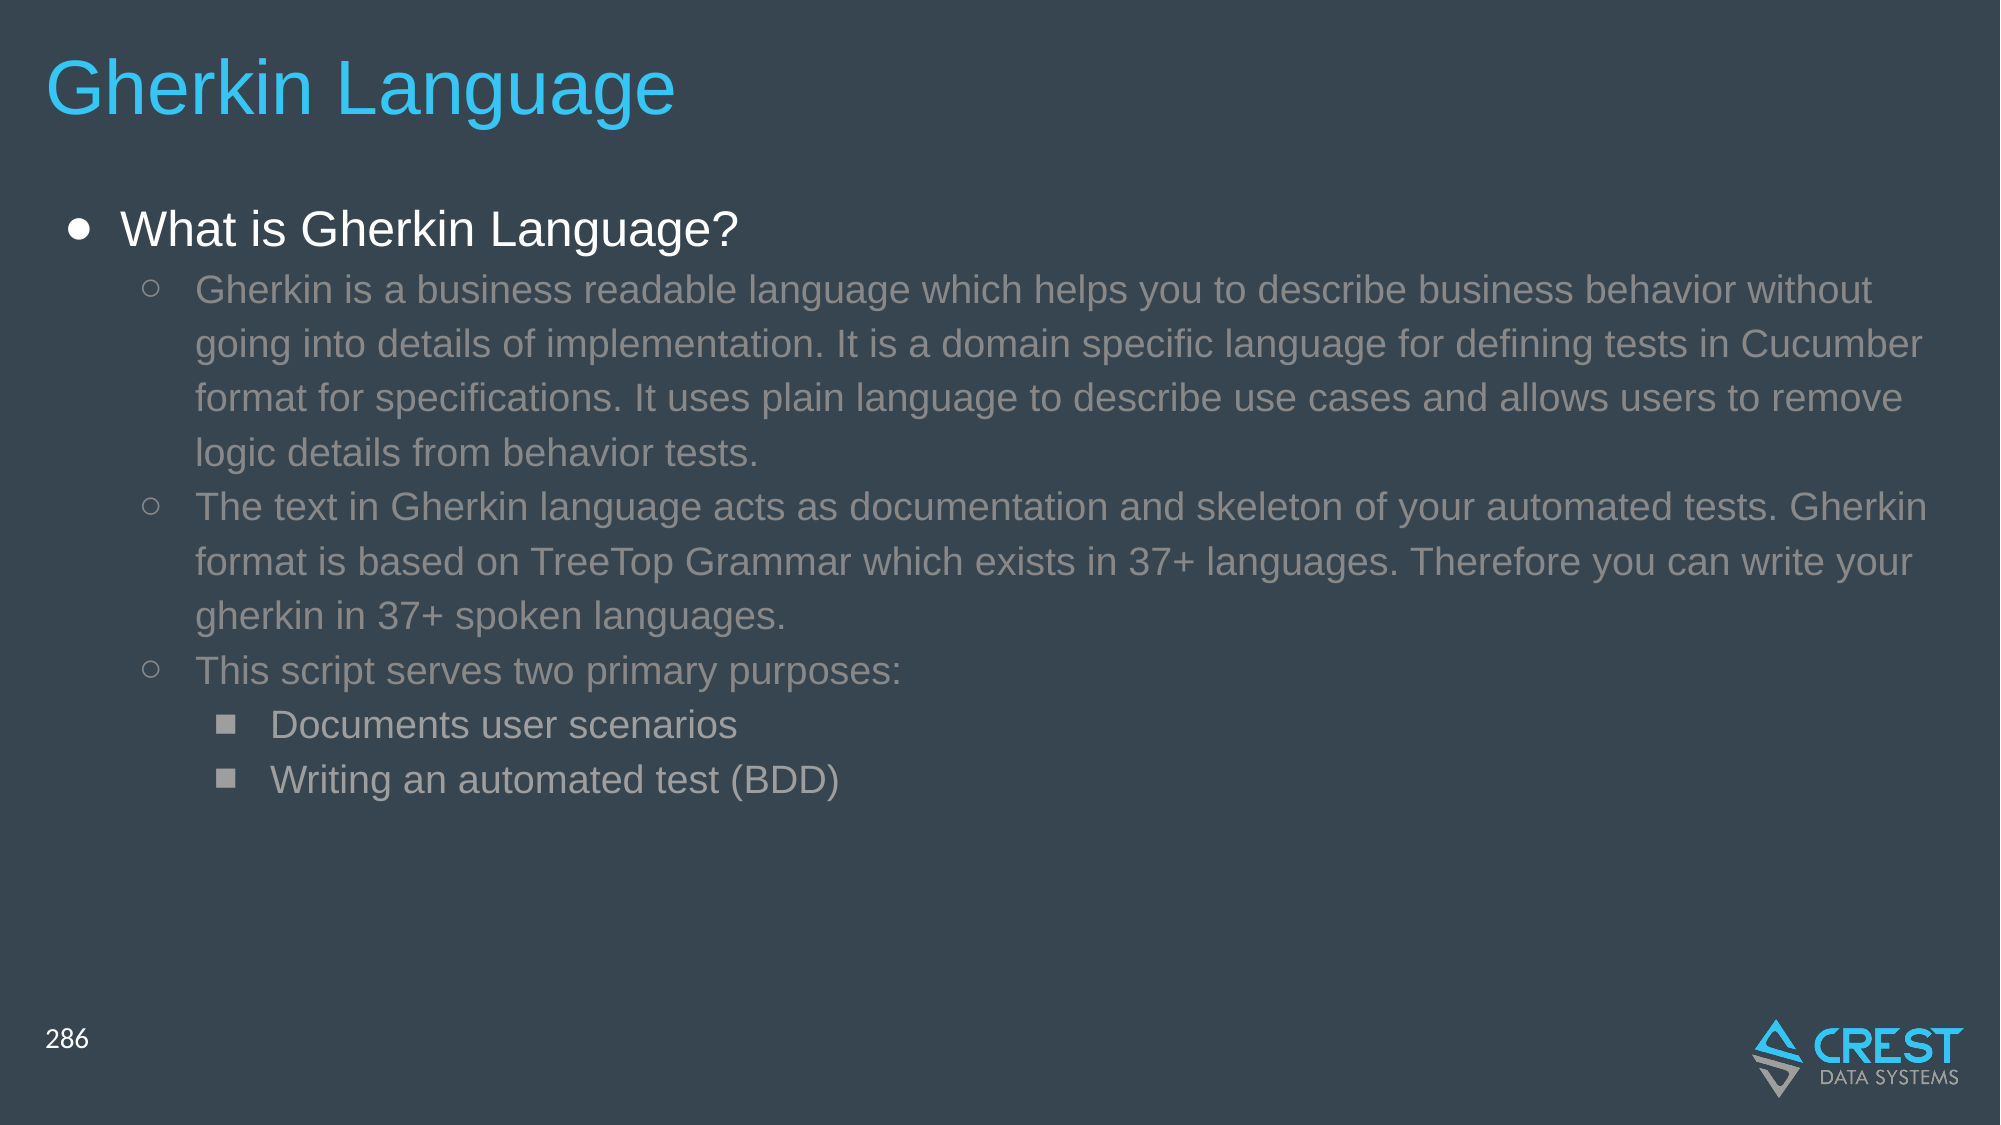

# Gherkin Language
What is Gherkin Language?
Gherkin is a business readable language which helps you to describe business behavior without going into details of implementation. It is a domain specific language for defining tests in Cucumber format for specifications. It uses plain language to describe use cases and allows users to remove logic details from behavior tests.
The text in Gherkin language acts as documentation and skeleton of your automated tests. Gherkin format is based on TreeTop Grammar which exists in 37+ languages. Therefore you can write your gherkin in 37+ spoken languages.
This script serves two primary purposes:
Documents user scenarios
Writing an automated test (BDD)
286